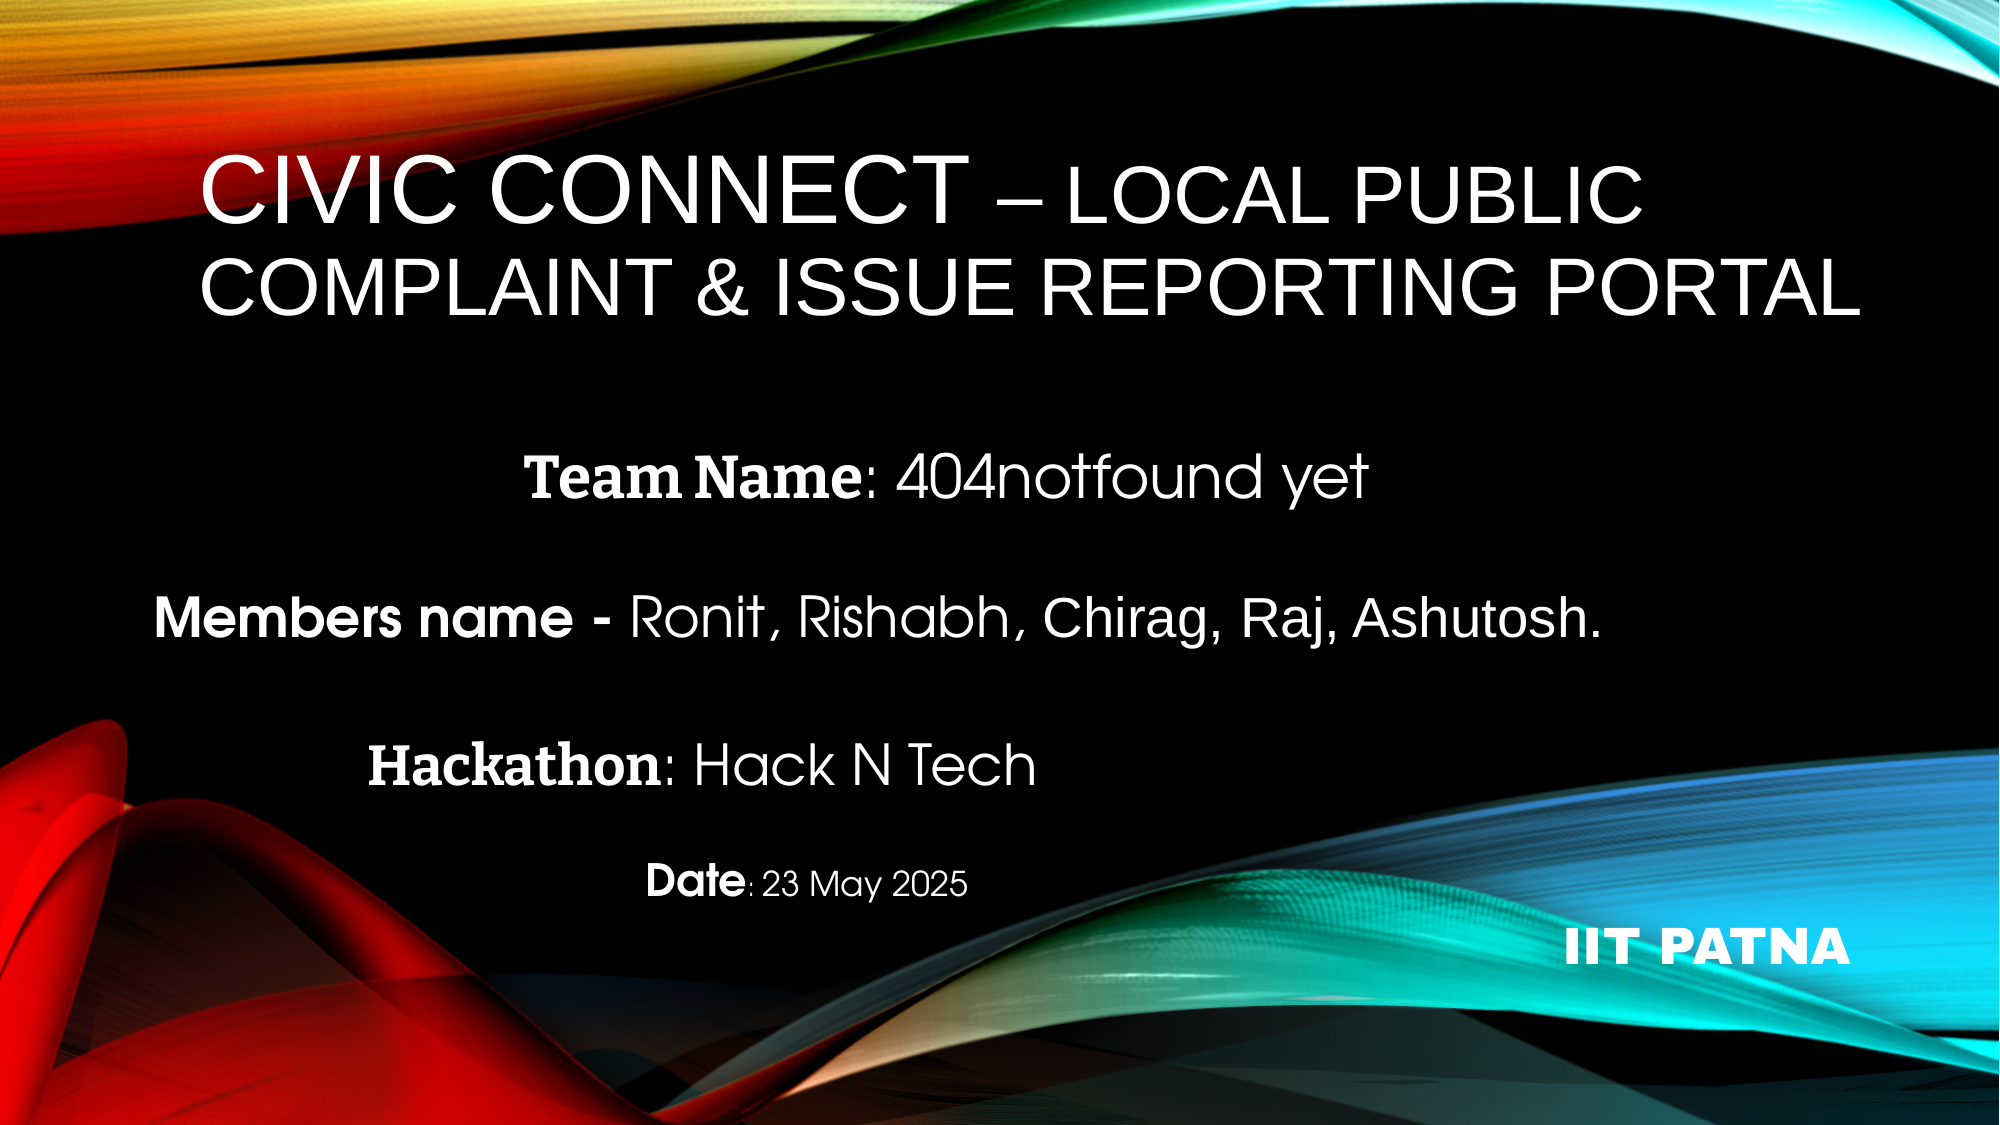

# Civic Connect – Local Public Complaint & Issue Reporting Portal

 Team Name: 404notfound yet

        Members name - Ronit, Rishabh, Chirag, Raj, Ashutosh.

                                 Hackathon: Hack N Tech

                                                                      Date: 23 May 2025
IIT PATNA